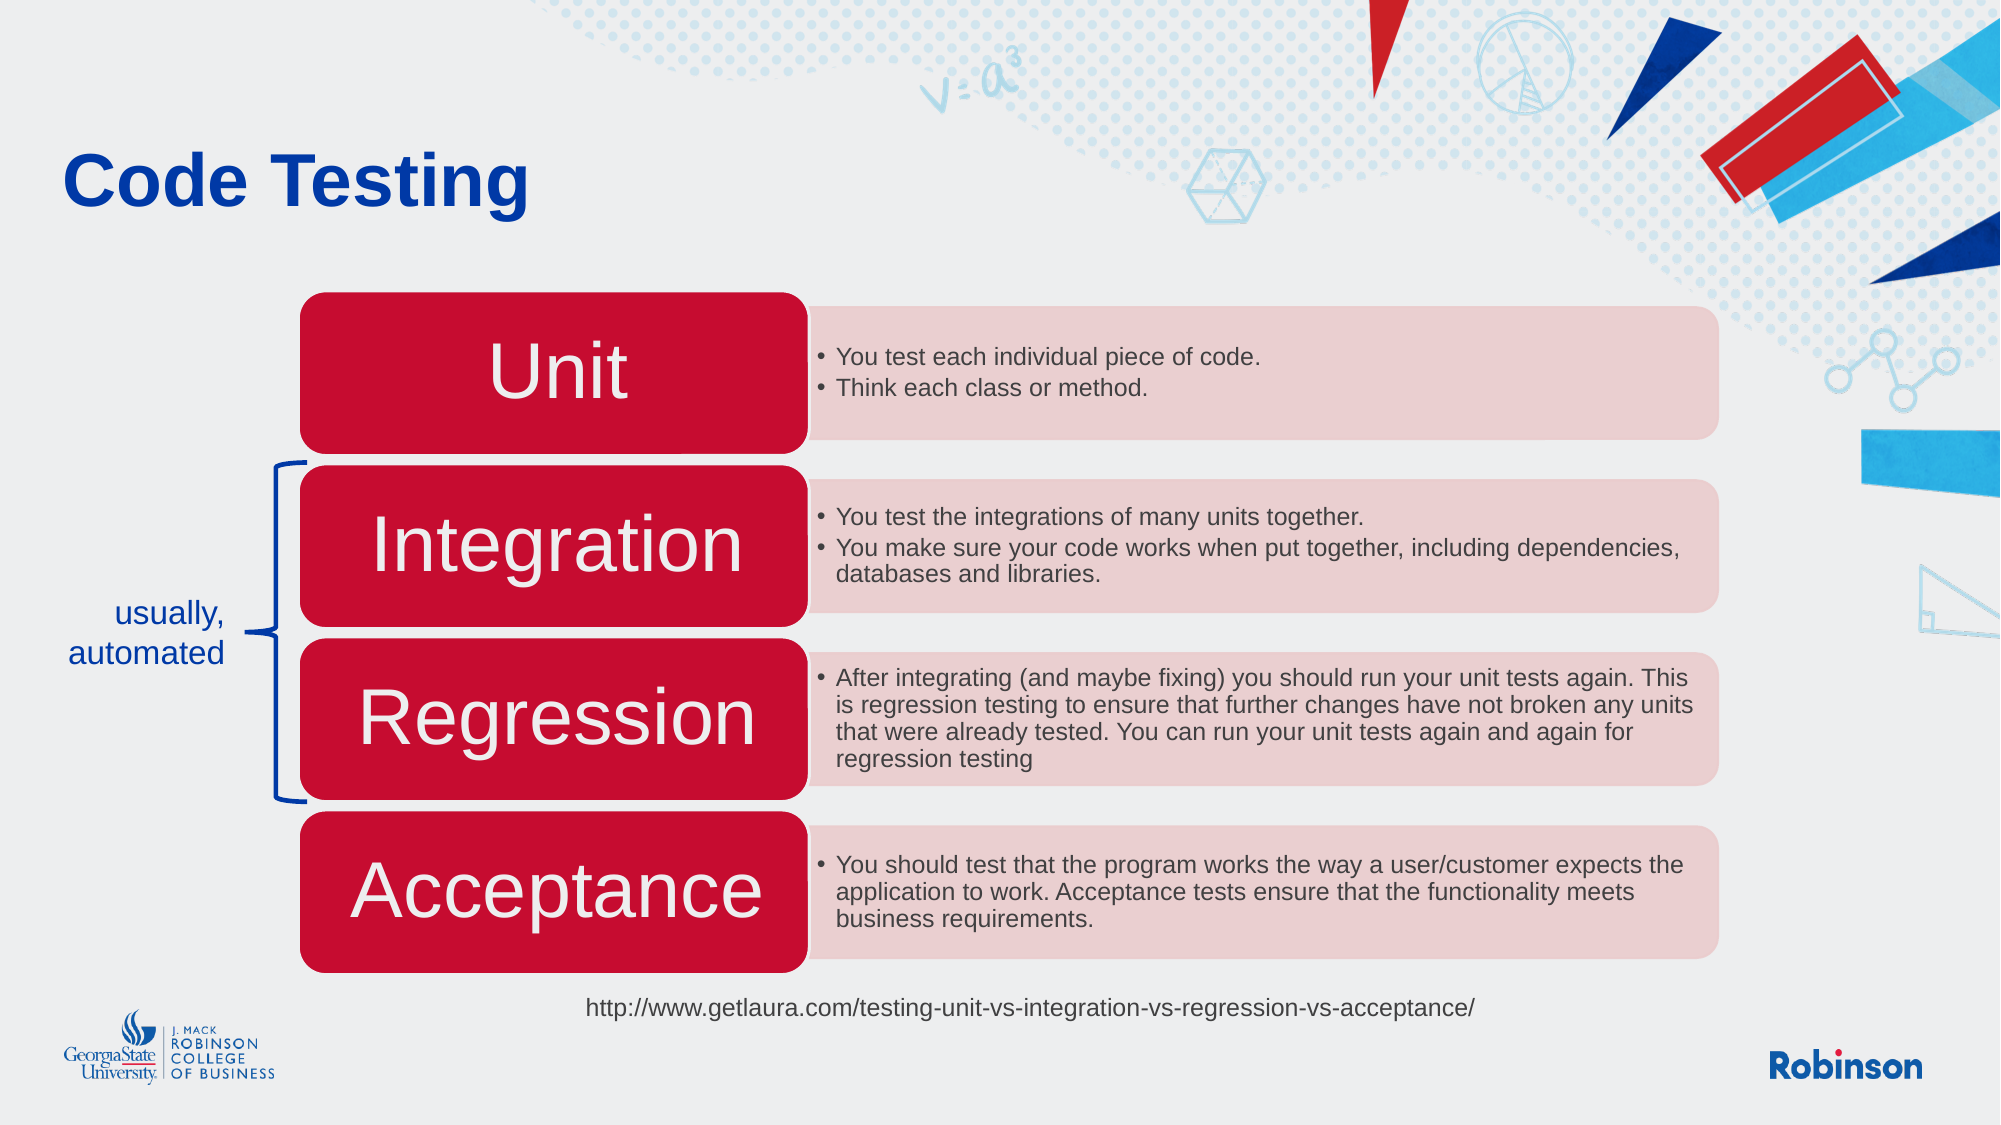

# Code Testing
You test each individual piece of code.
Think each class or method.
Unit
You test the integrations of many units together.
You make sure your code works when put together, including dependencies, databases and libraries.
Integration
After integrating (and maybe fixing) you should run your unit tests again. This is regression testing to ensure that further changes have not broken any units that were already tested. You can run your unit tests again and again for regression testing
Regression
You should test that the program works the way a user/customer expects the application to work. Acceptance tests ensure that the functionality meets business requirements.
Acceptance

usually,
automated
http://www.getlaura.com/testing-unit-vs-integration-vs-regression-vs-acceptance/